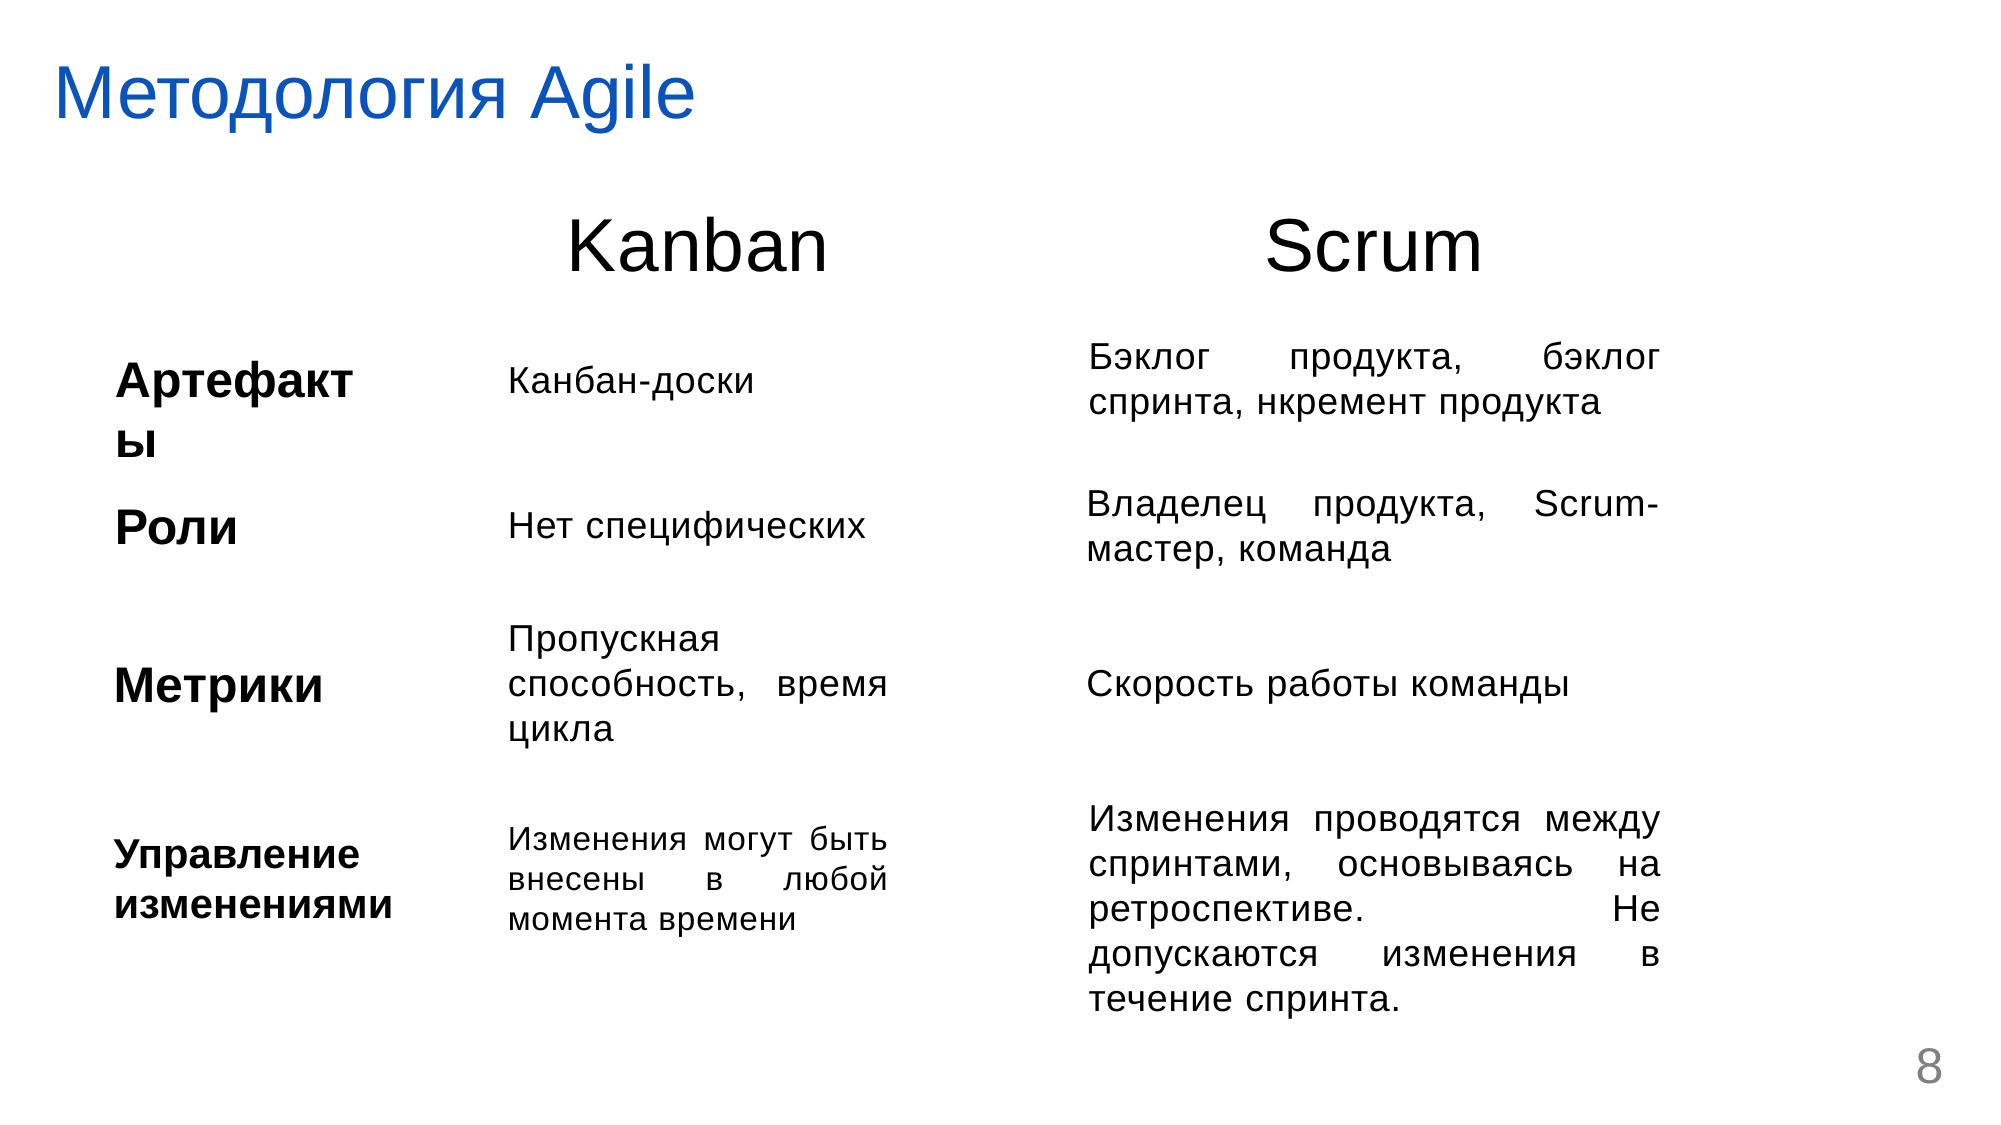

Методология Agile
Kanban
Scrum
Бэклог продукта, бэклог спринта, нкремент продукта
Артефакты
Канбан-доски
Владелец продукта, Scrum-мастер, команда
Роли
Нет специфических
Пропускная способность, время цикла
Метрики
Скорость работы команды
Изменения проводятся между спринтами, основываясь на ретроспективе. Не допускаются изменения в течение спринта.
Изменения могут быть внесены в любой момента времени
Управление изменениями
8